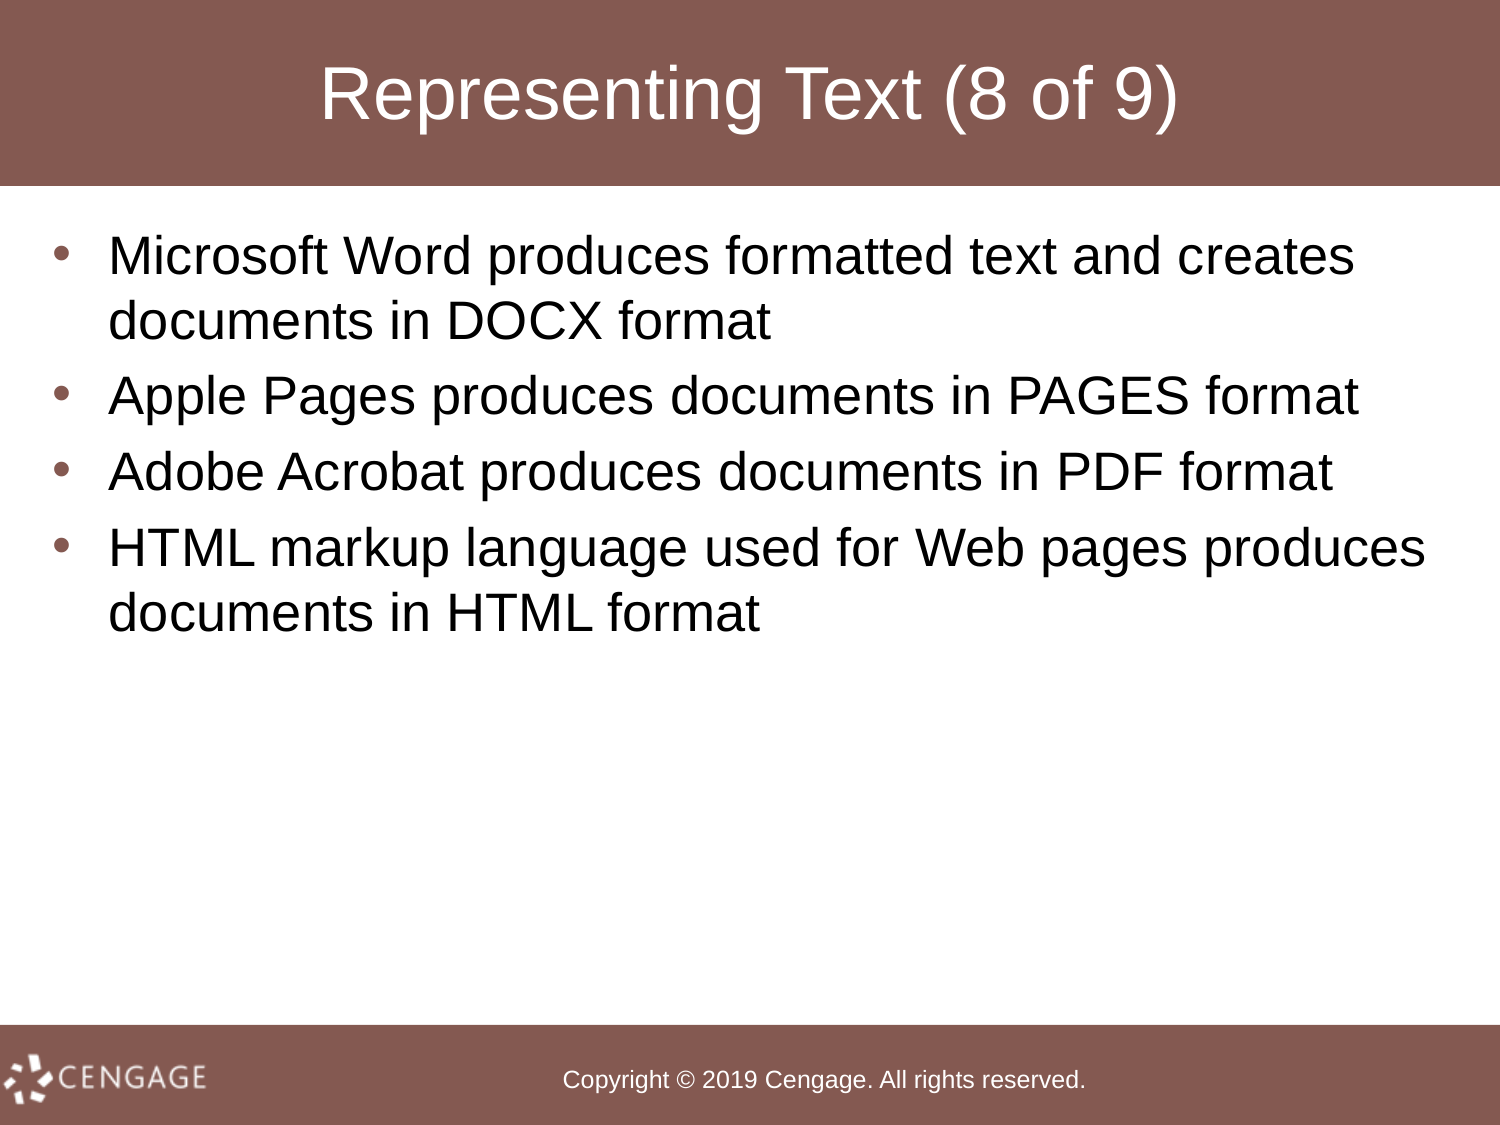

# Representing Text (8 of 9)
Microsoft Word produces formatted text and creates documents in DOCX format
Apple Pages produces documents in PAGES format
Adobe Acrobat produces documents in PDF format
HTML markup language used for Web pages produces documents in HTML format